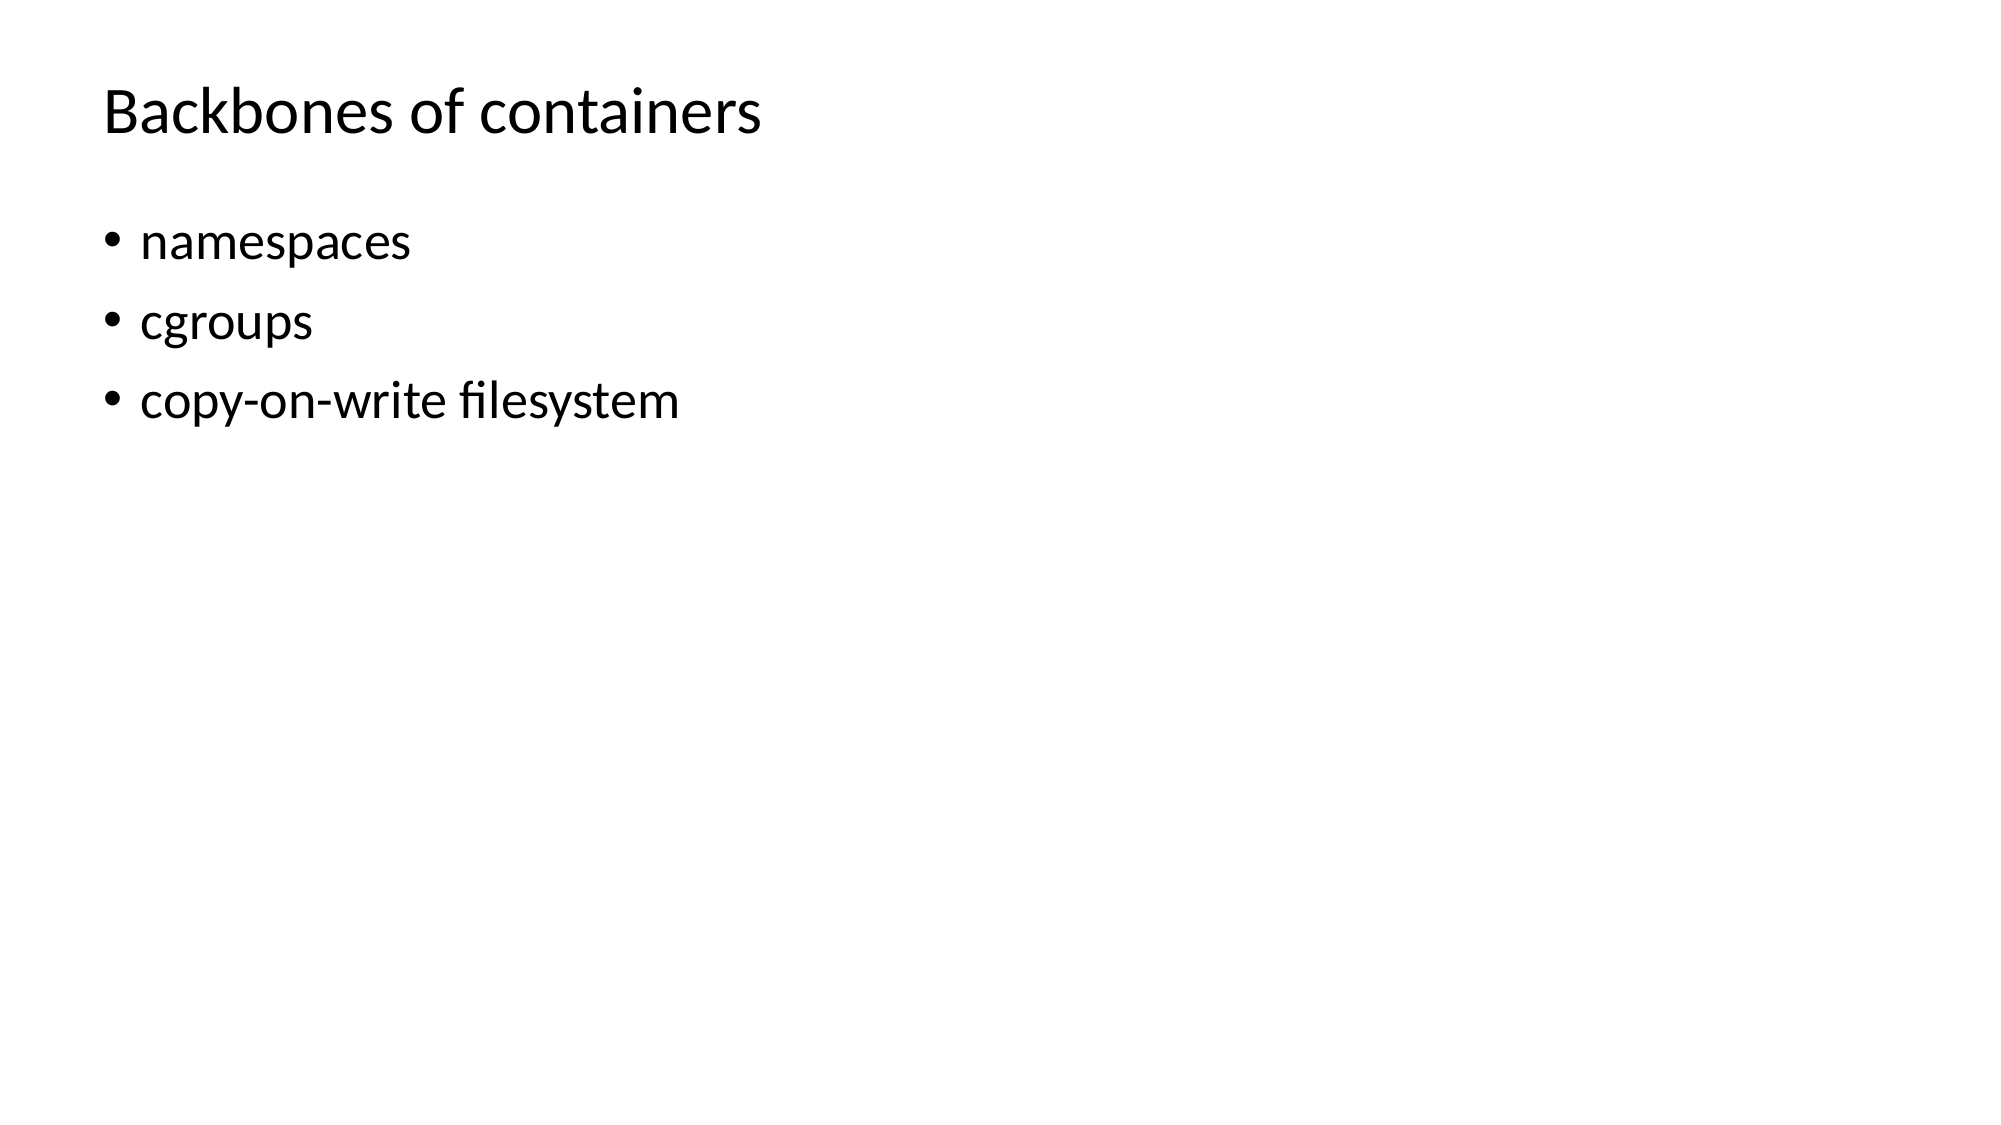

# Backbones of containers
namespaces
cgroups
copy-on-write filesystem